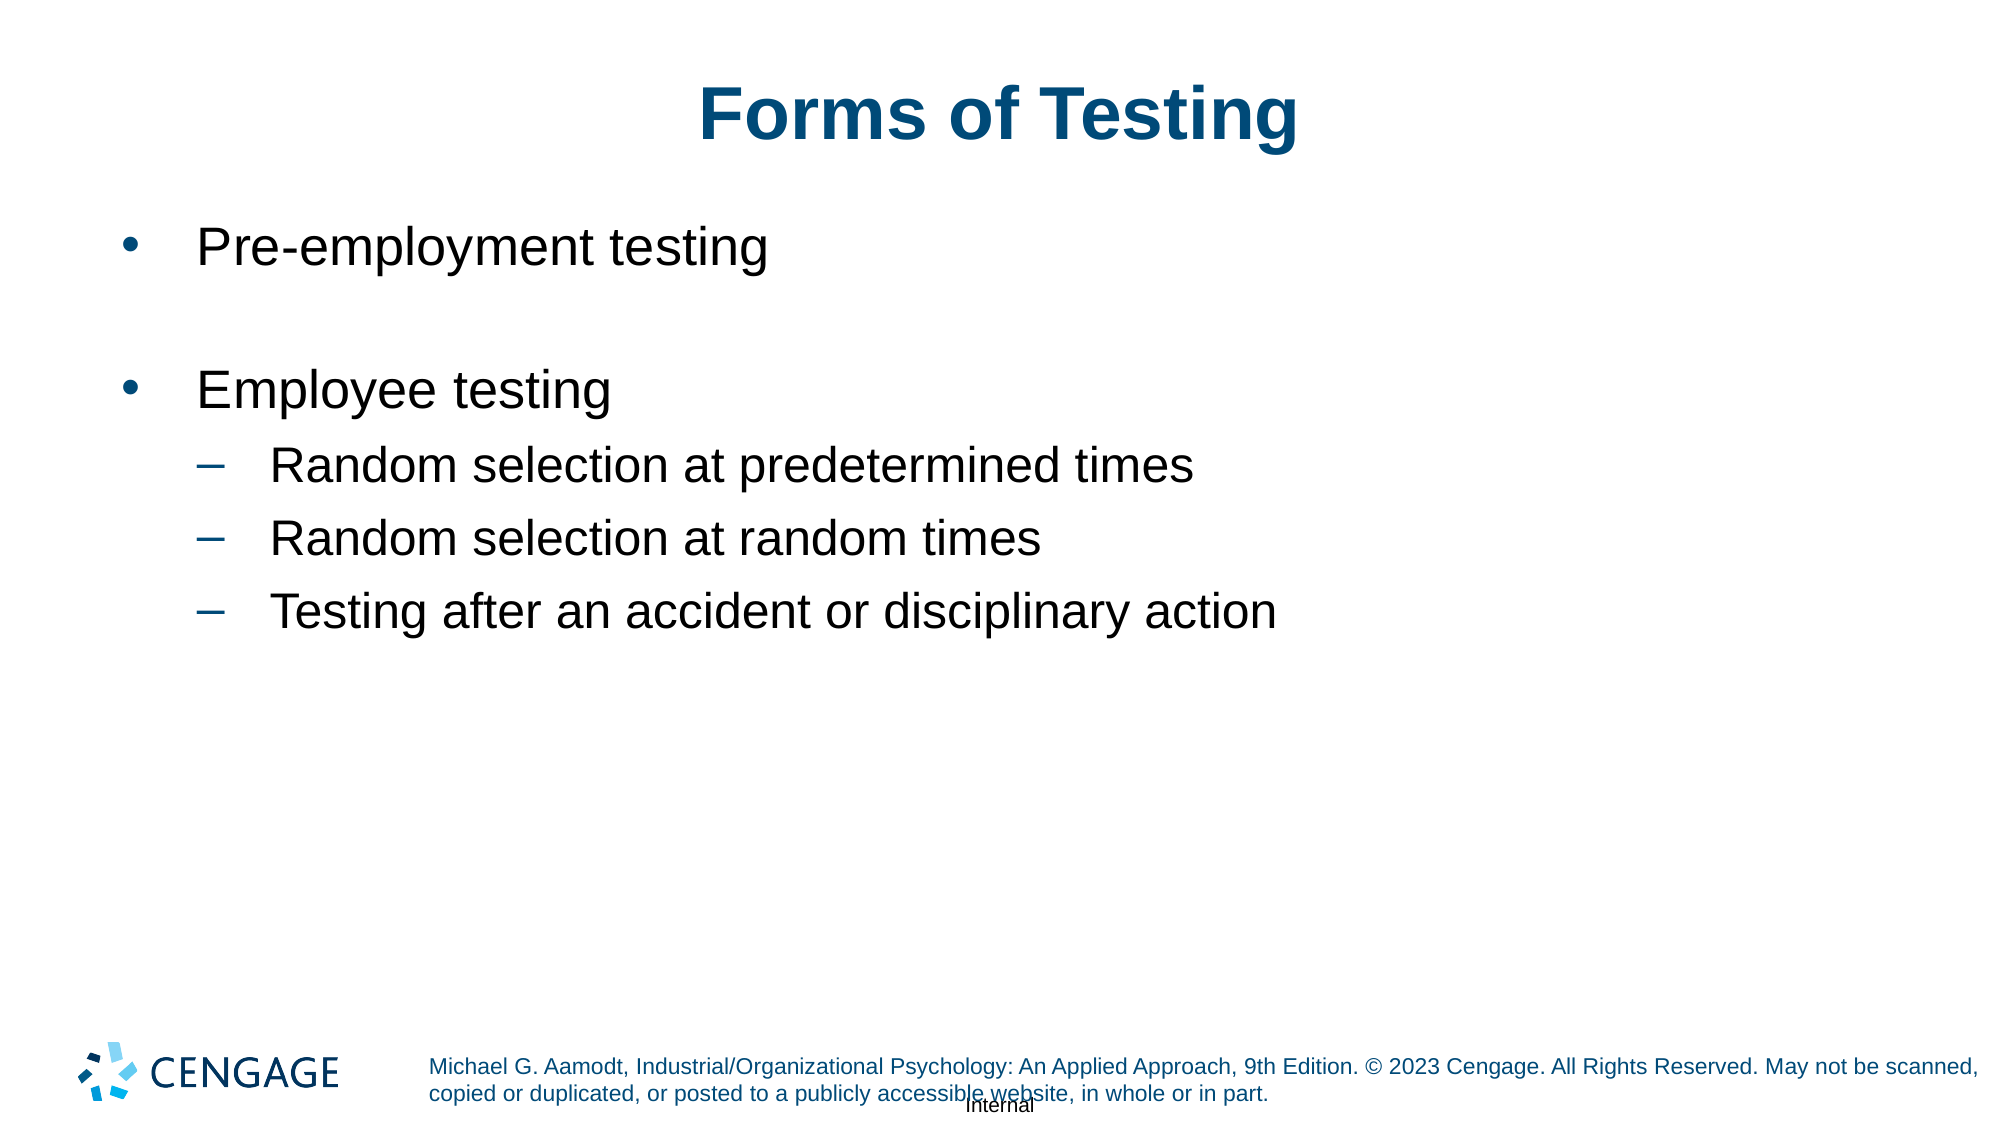

# Forms of Testing
Pre-employment testing
Employee testing
Random selection at predetermined times
Random selection at random times
Testing after an accident or disciplinary action